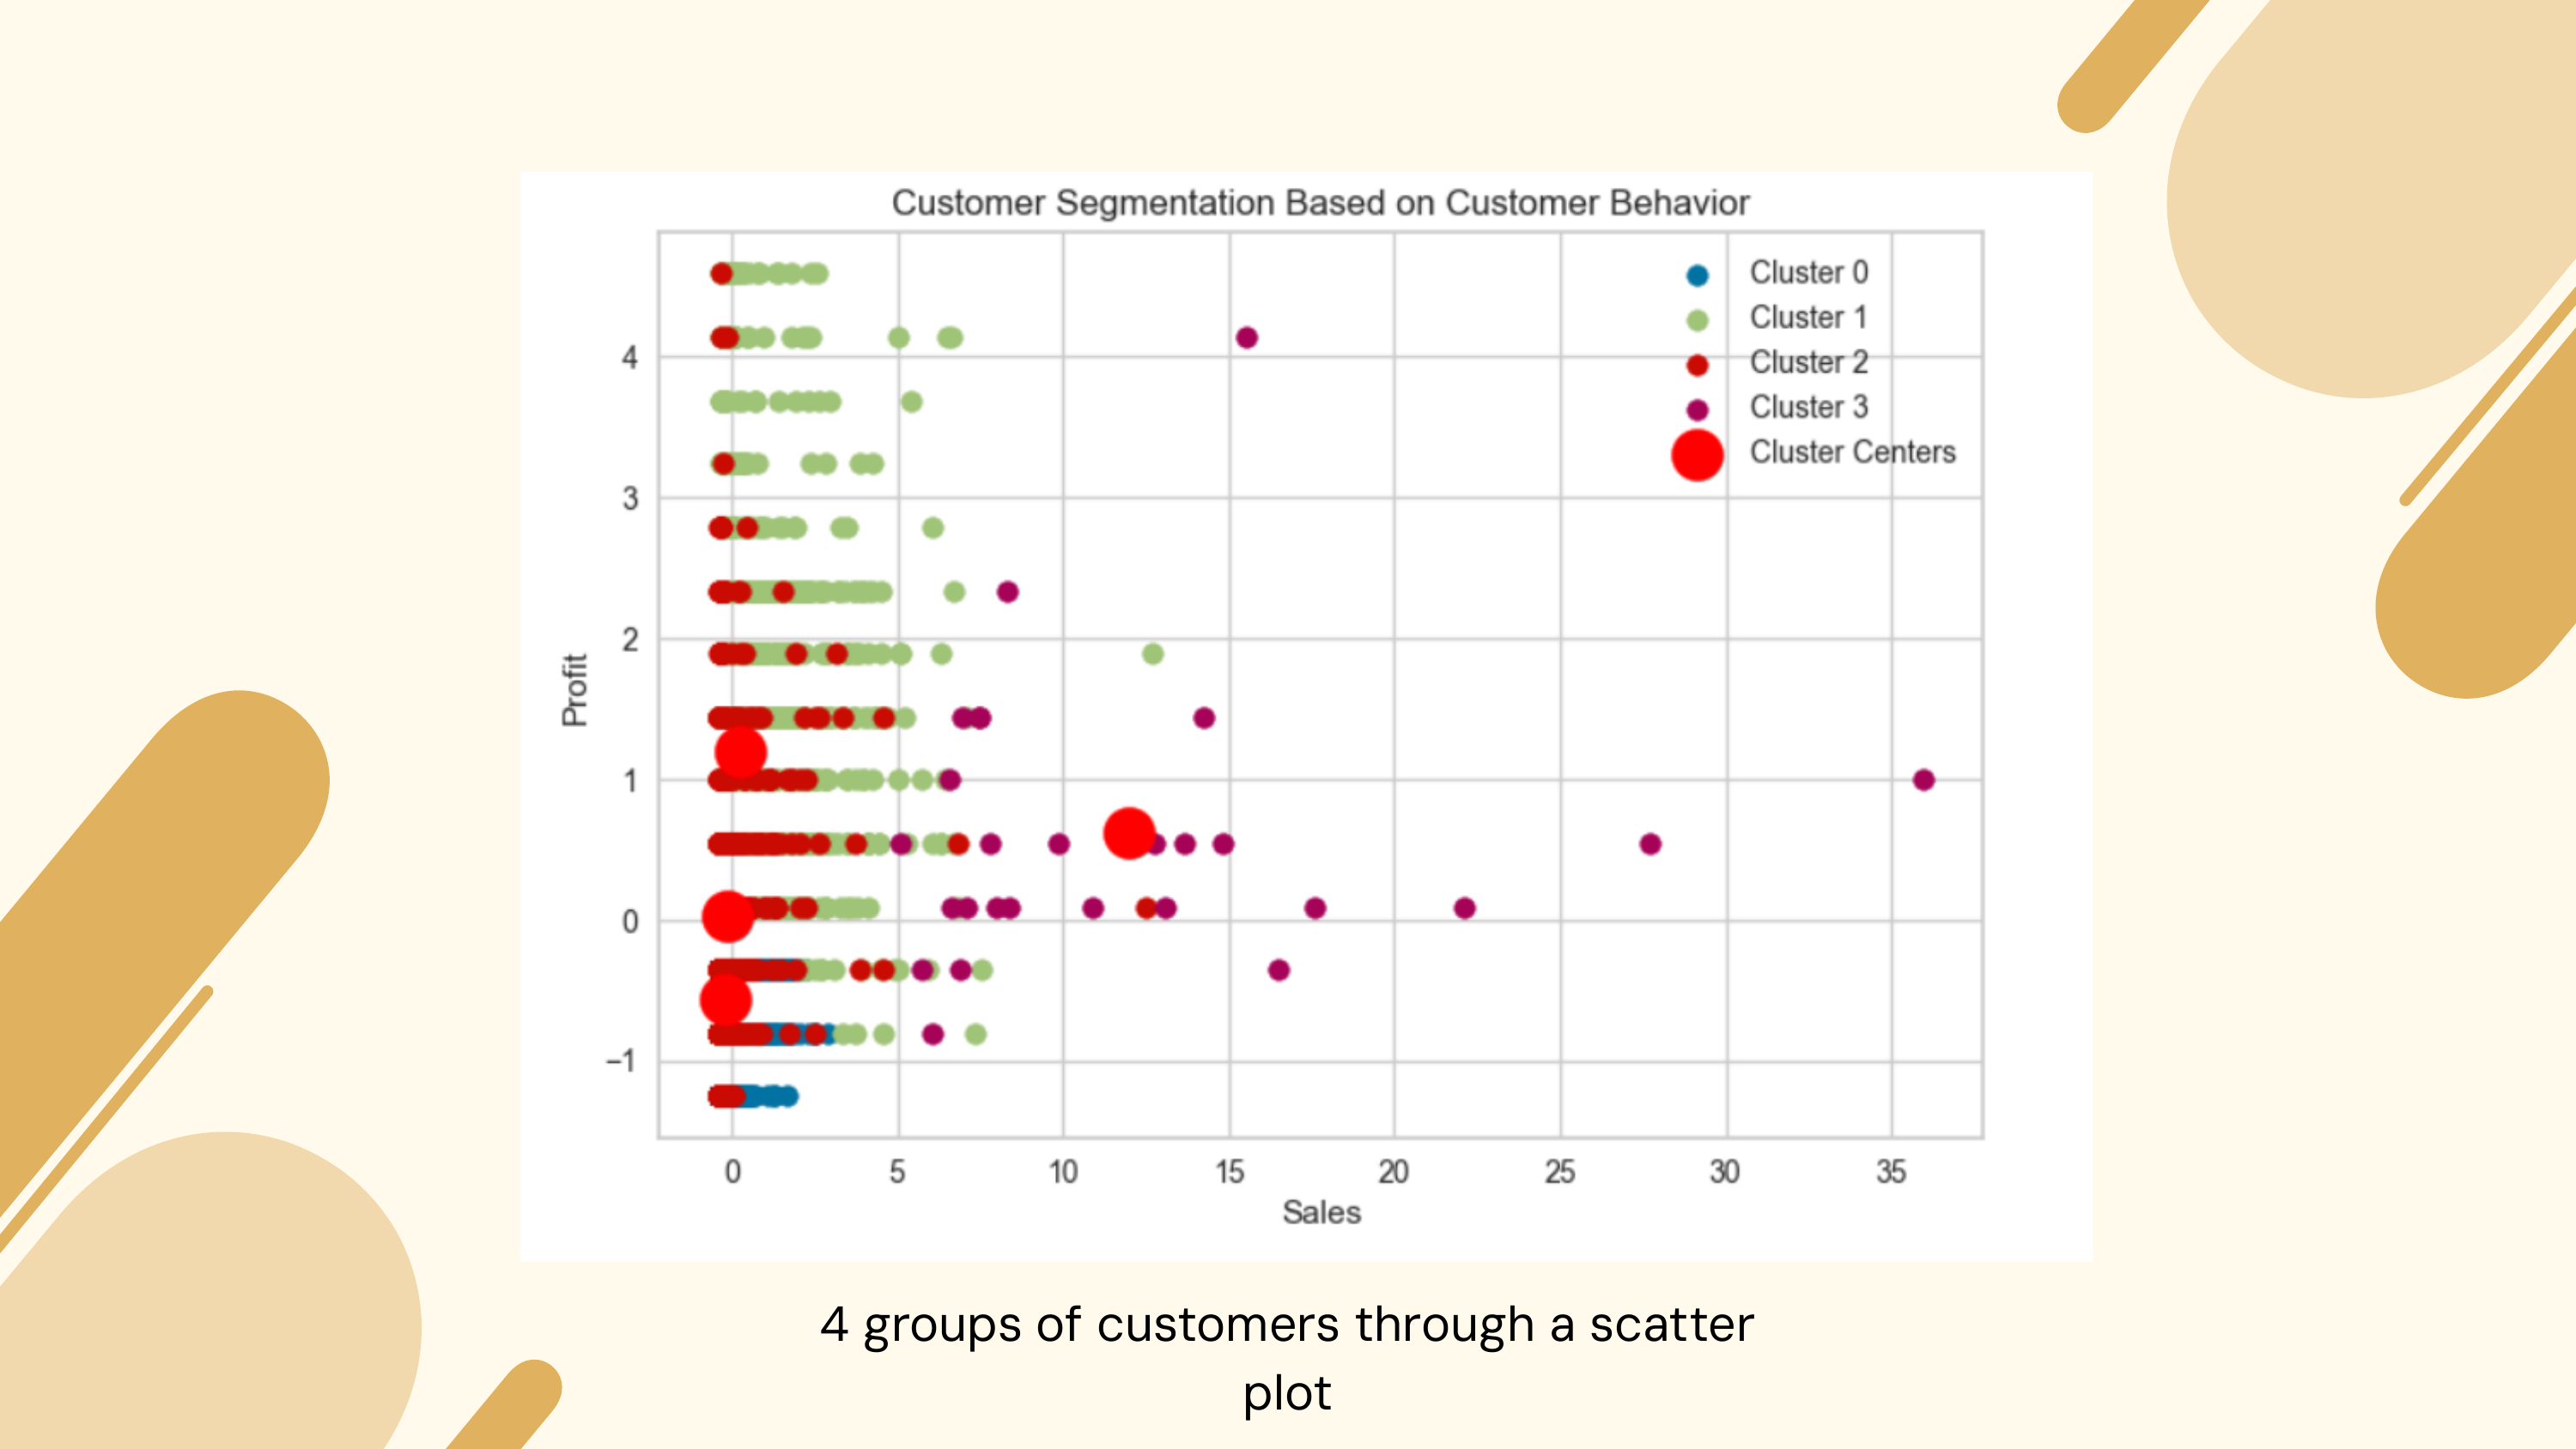

4 groups of customers through a scatter plot